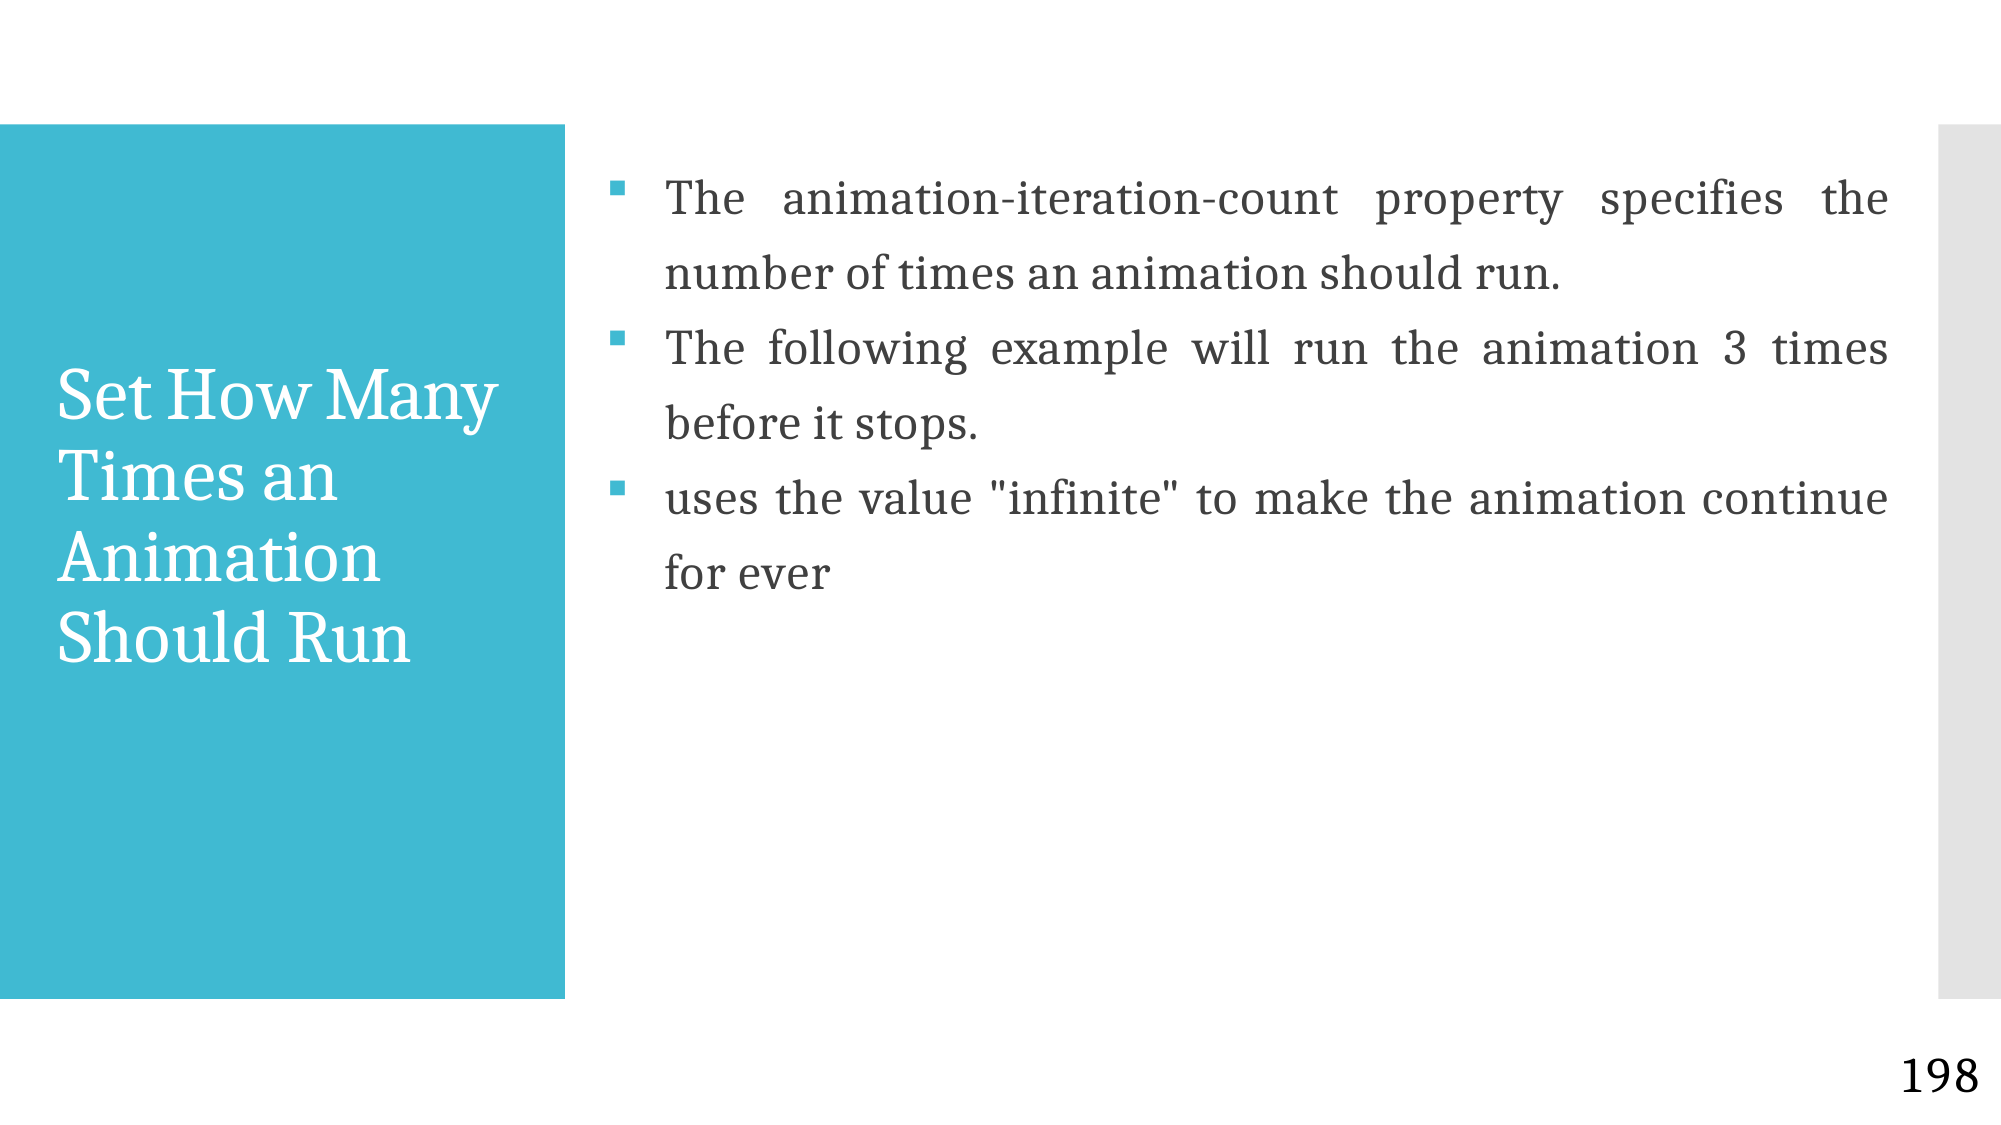

The animation-iteration-count property specifies the number of times an animation should run.
The following example will run the animation 3 times before it stops.
uses the value "infinite" to make the animation continue for ever
# Set How Many Times an Animation Should Run
198